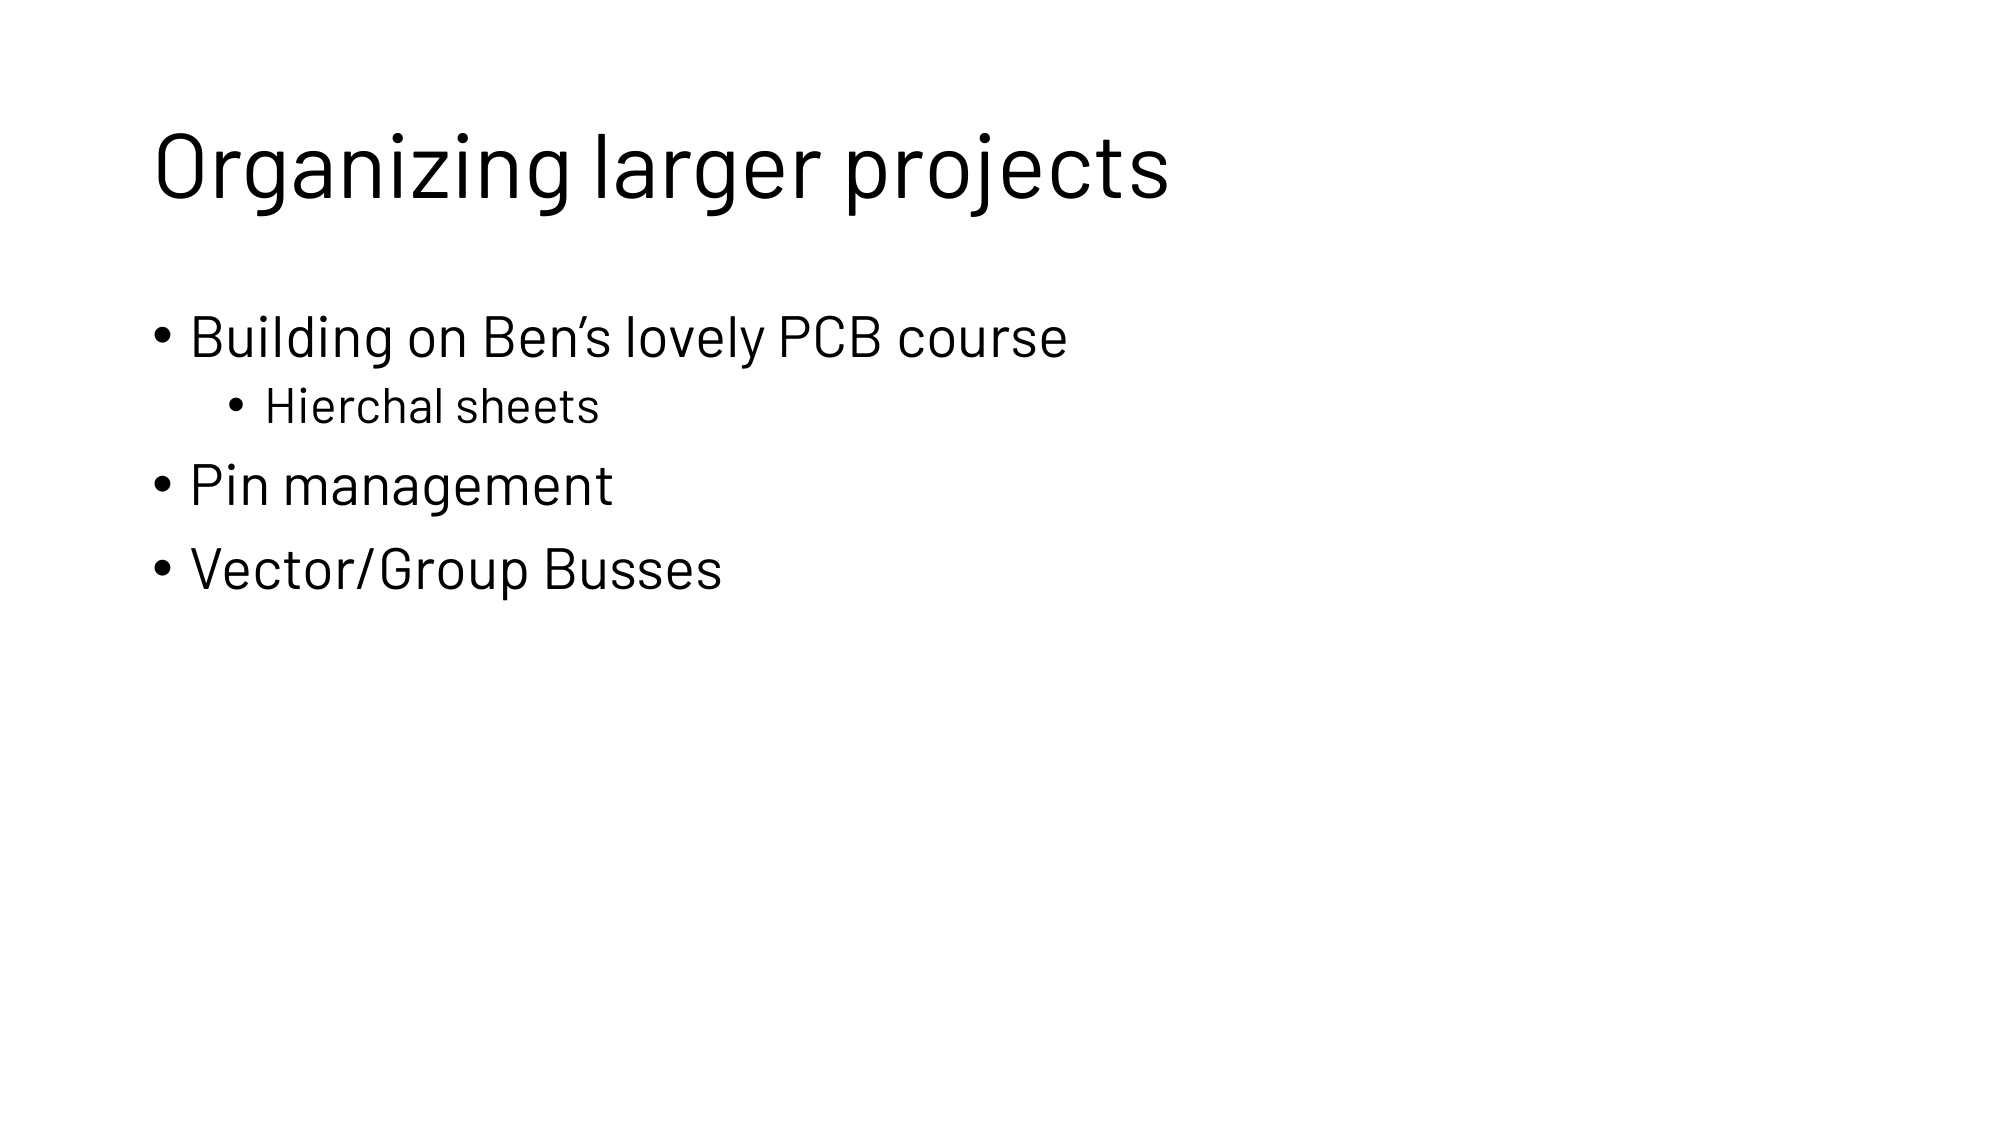

# Organizing larger projects
Building on Ben’s lovely PCB course
Hierchal sheets
Pin management
Vector/Group Busses